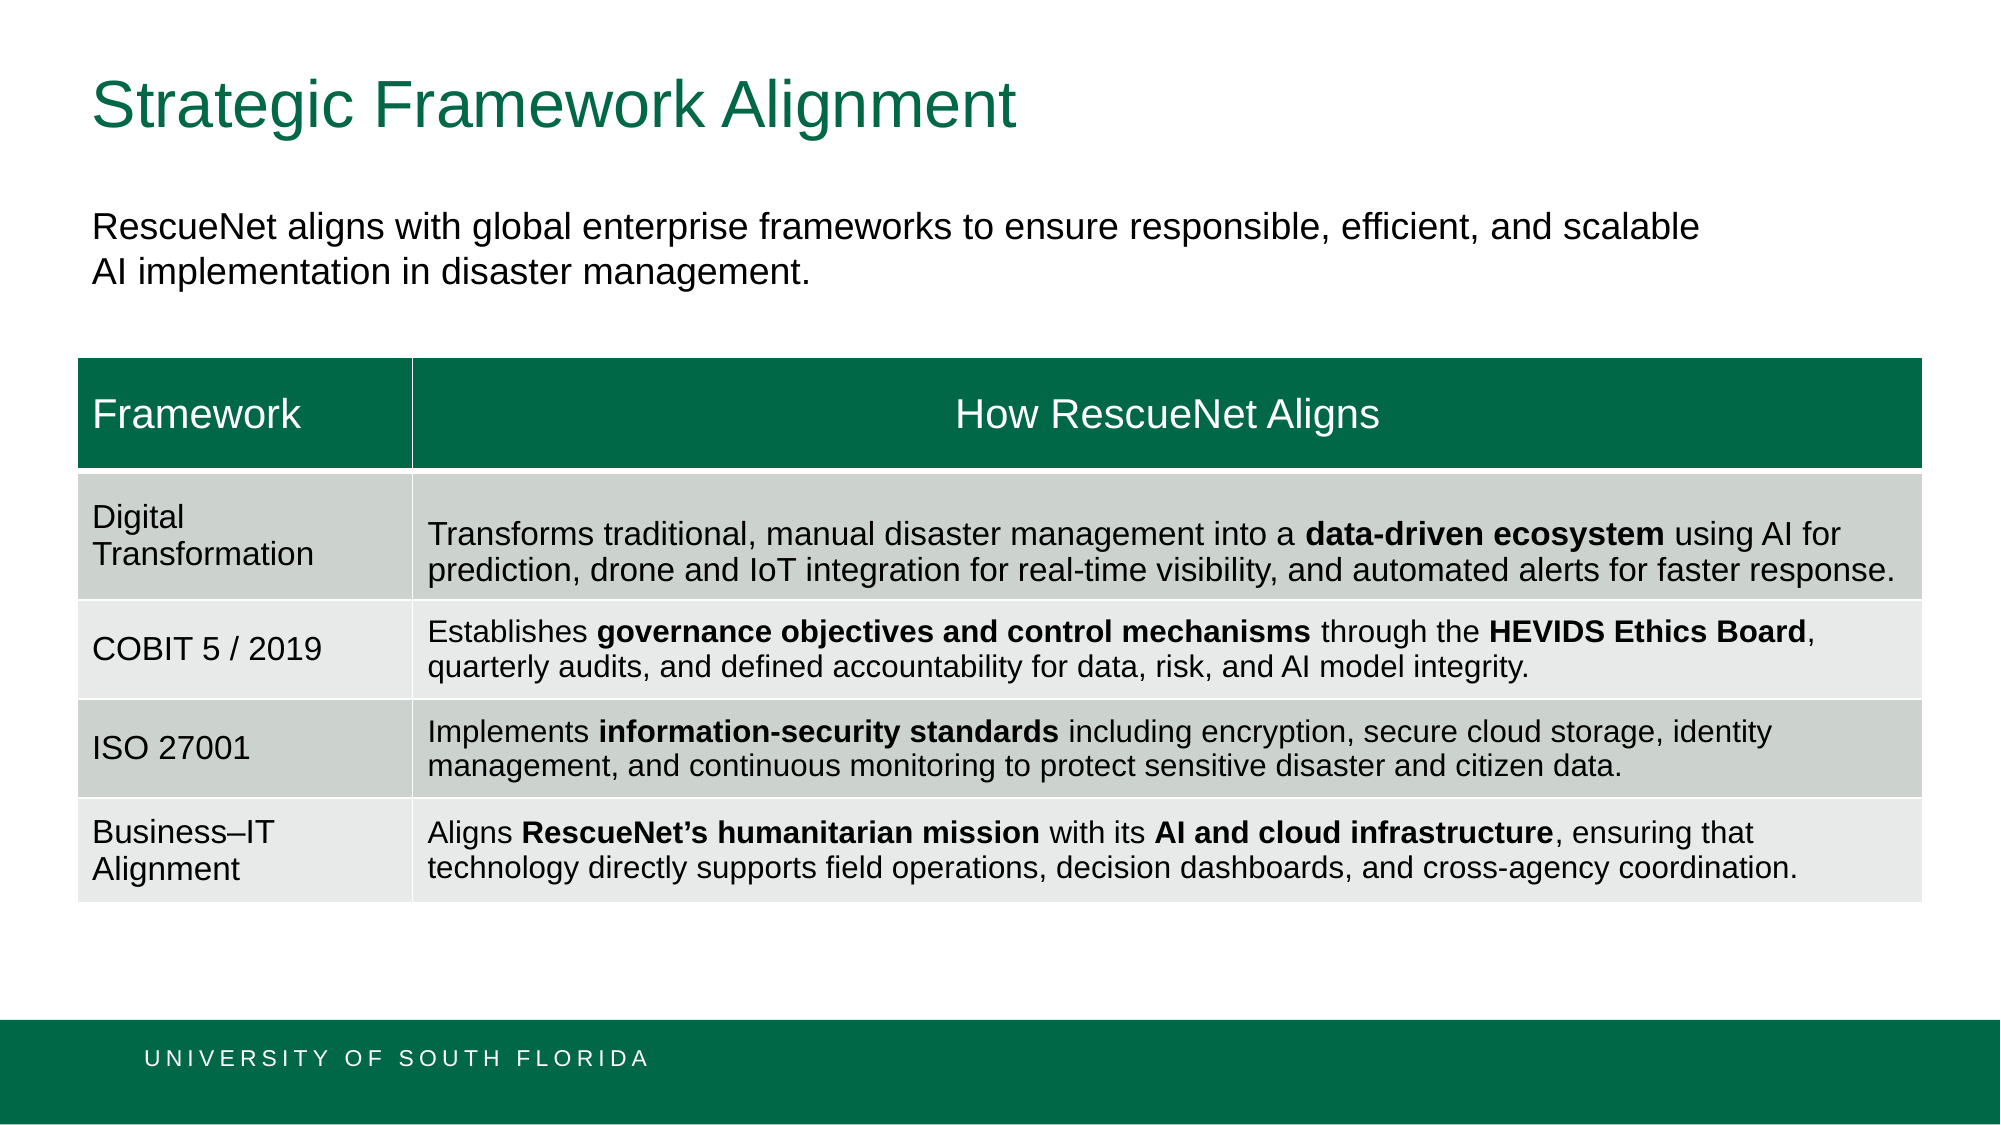

# Strategic Framework Alignment
RescueNet aligns with global enterprise frameworks to ensure responsible, efficient, and scalable AI implementation in disaster management.
| Framework | How RescueNet Aligns |
| --- | --- |
| Digital Transformation | Transforms traditional, manual disaster management into a data-driven ecosystem using AI for prediction, drone and IoT integration for real-time visibility, and automated alerts for faster response. |
| COBIT 5 / 2019 | Establishes governance objectives and control mechanisms through the HEVIDS Ethics Board, quarterly audits, and defined accountability for data, risk, and AI model integrity. |
| ISO 27001 | Implements information-security standards including encryption, secure cloud storage, identity management, and continuous monitoring to protect sensitive disaster and citizen data. |
| Business–IT Alignment | Aligns RescueNet’s humanitarian mission with its AI and cloud infrastructure, ensuring that technology directly supports field operations, decision dashboards, and cross-agency coordination. |
UNIVERSITY OF SOUTH FLORIDA